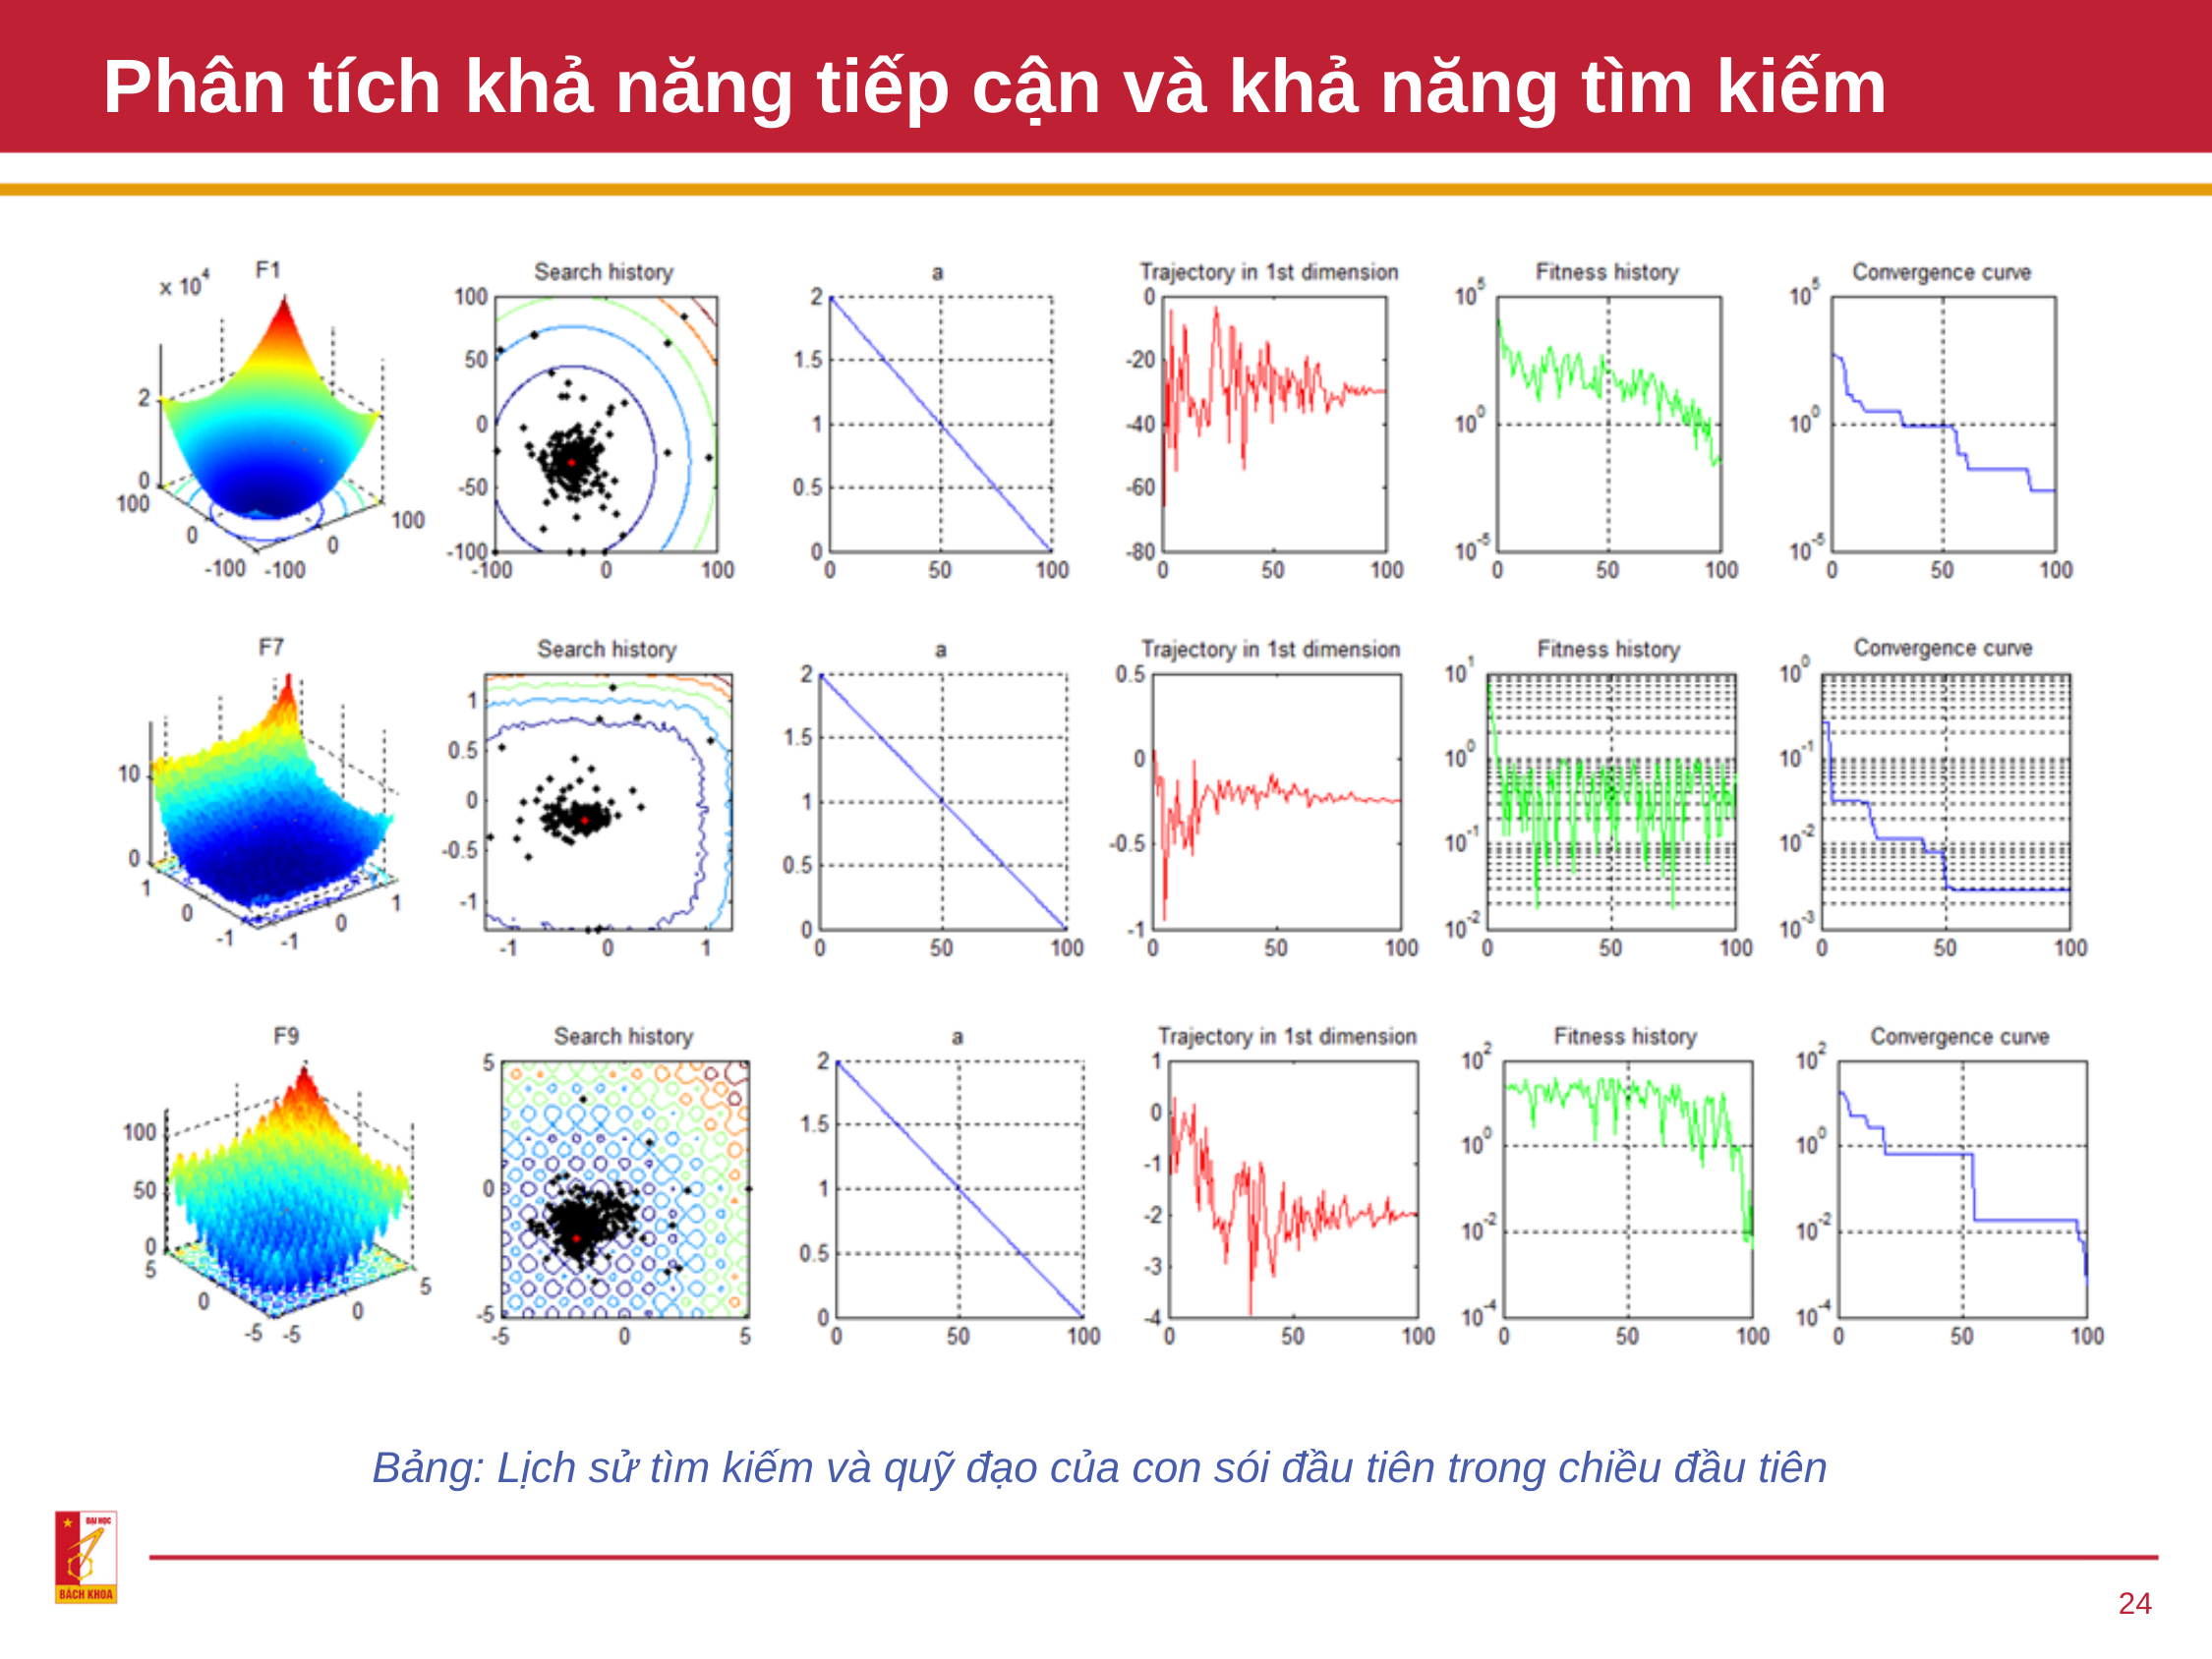

Phân tích khả năng tiếp cận và khả năng tìm kiếm

Bảng: Lịch sử tìm kiếm và quỹ đạo của con sói đầu tiên trong chiều đầu tiên
24